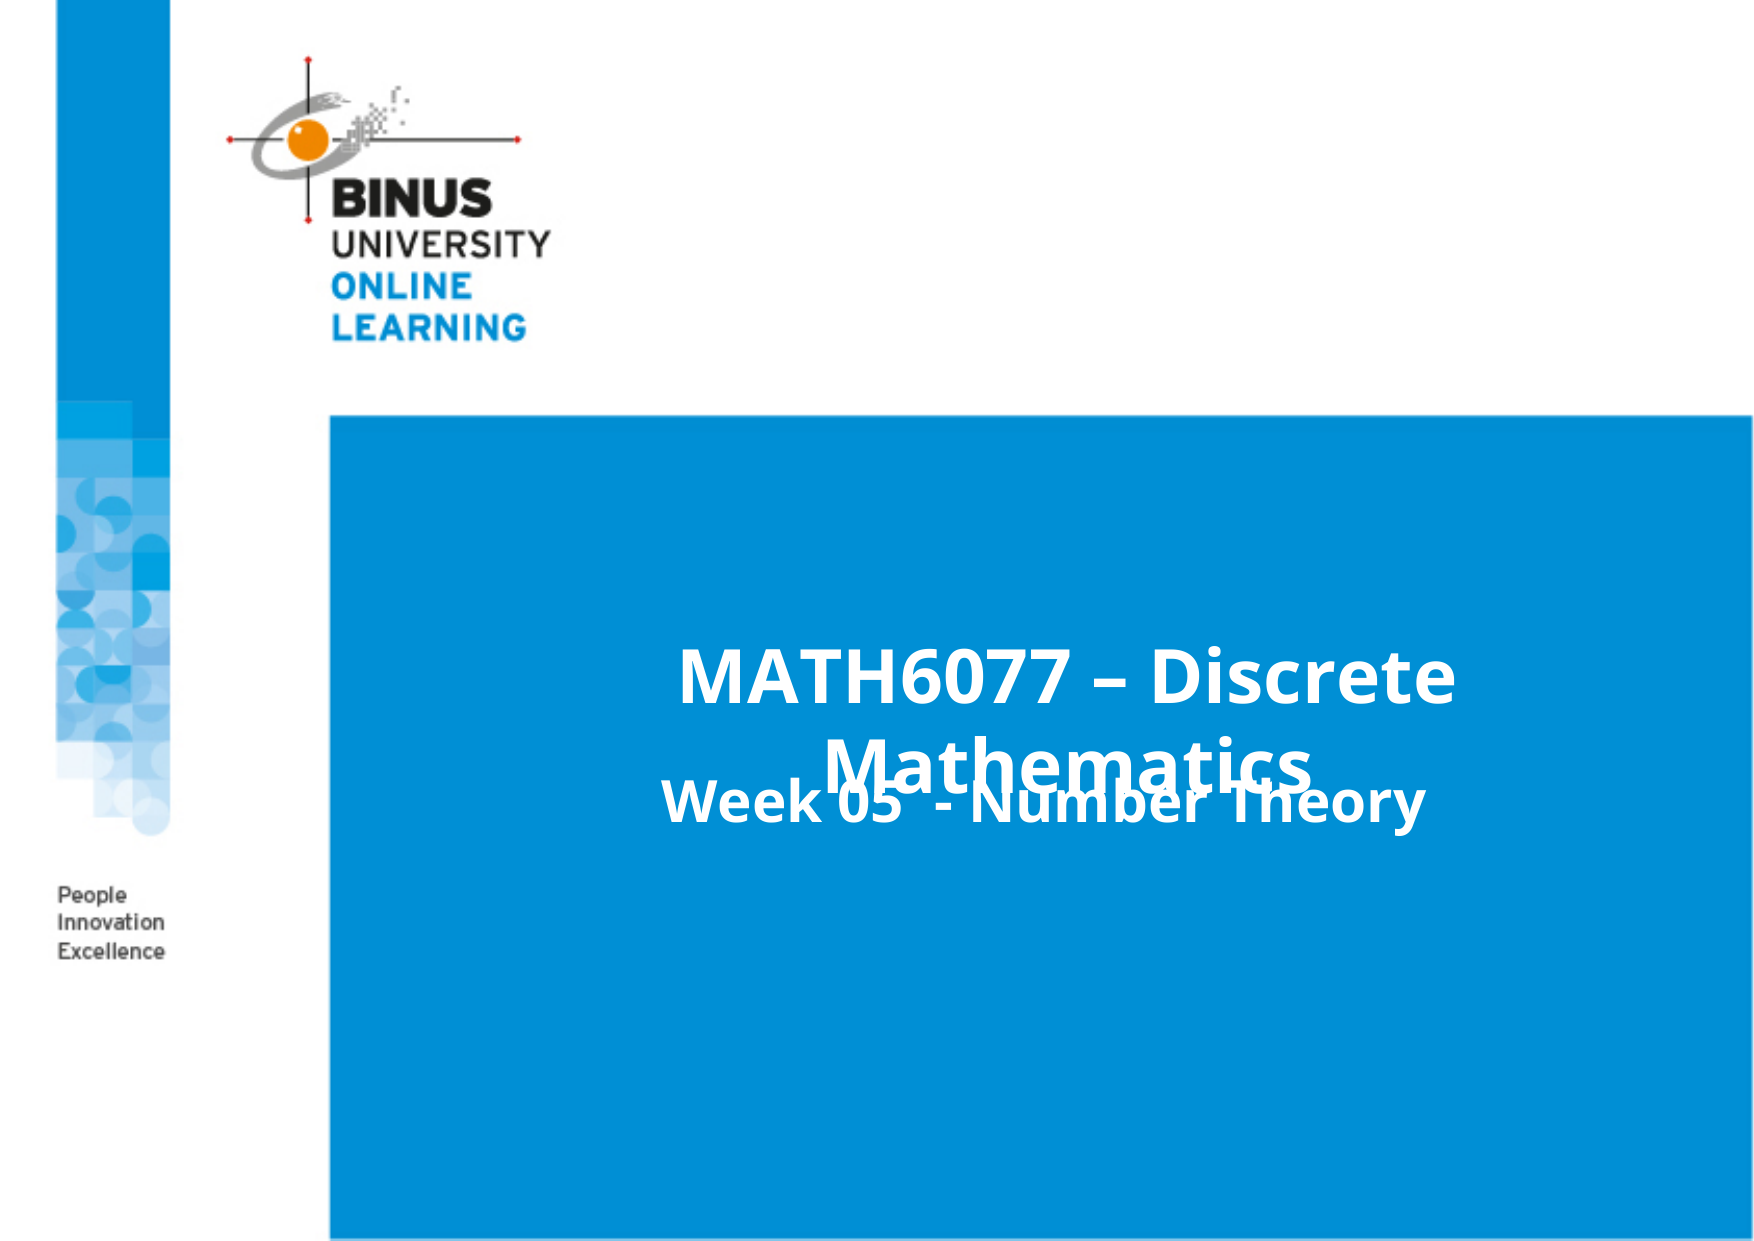

MATH6077 – Discrete Mathematics
Week 05  - Number Theory